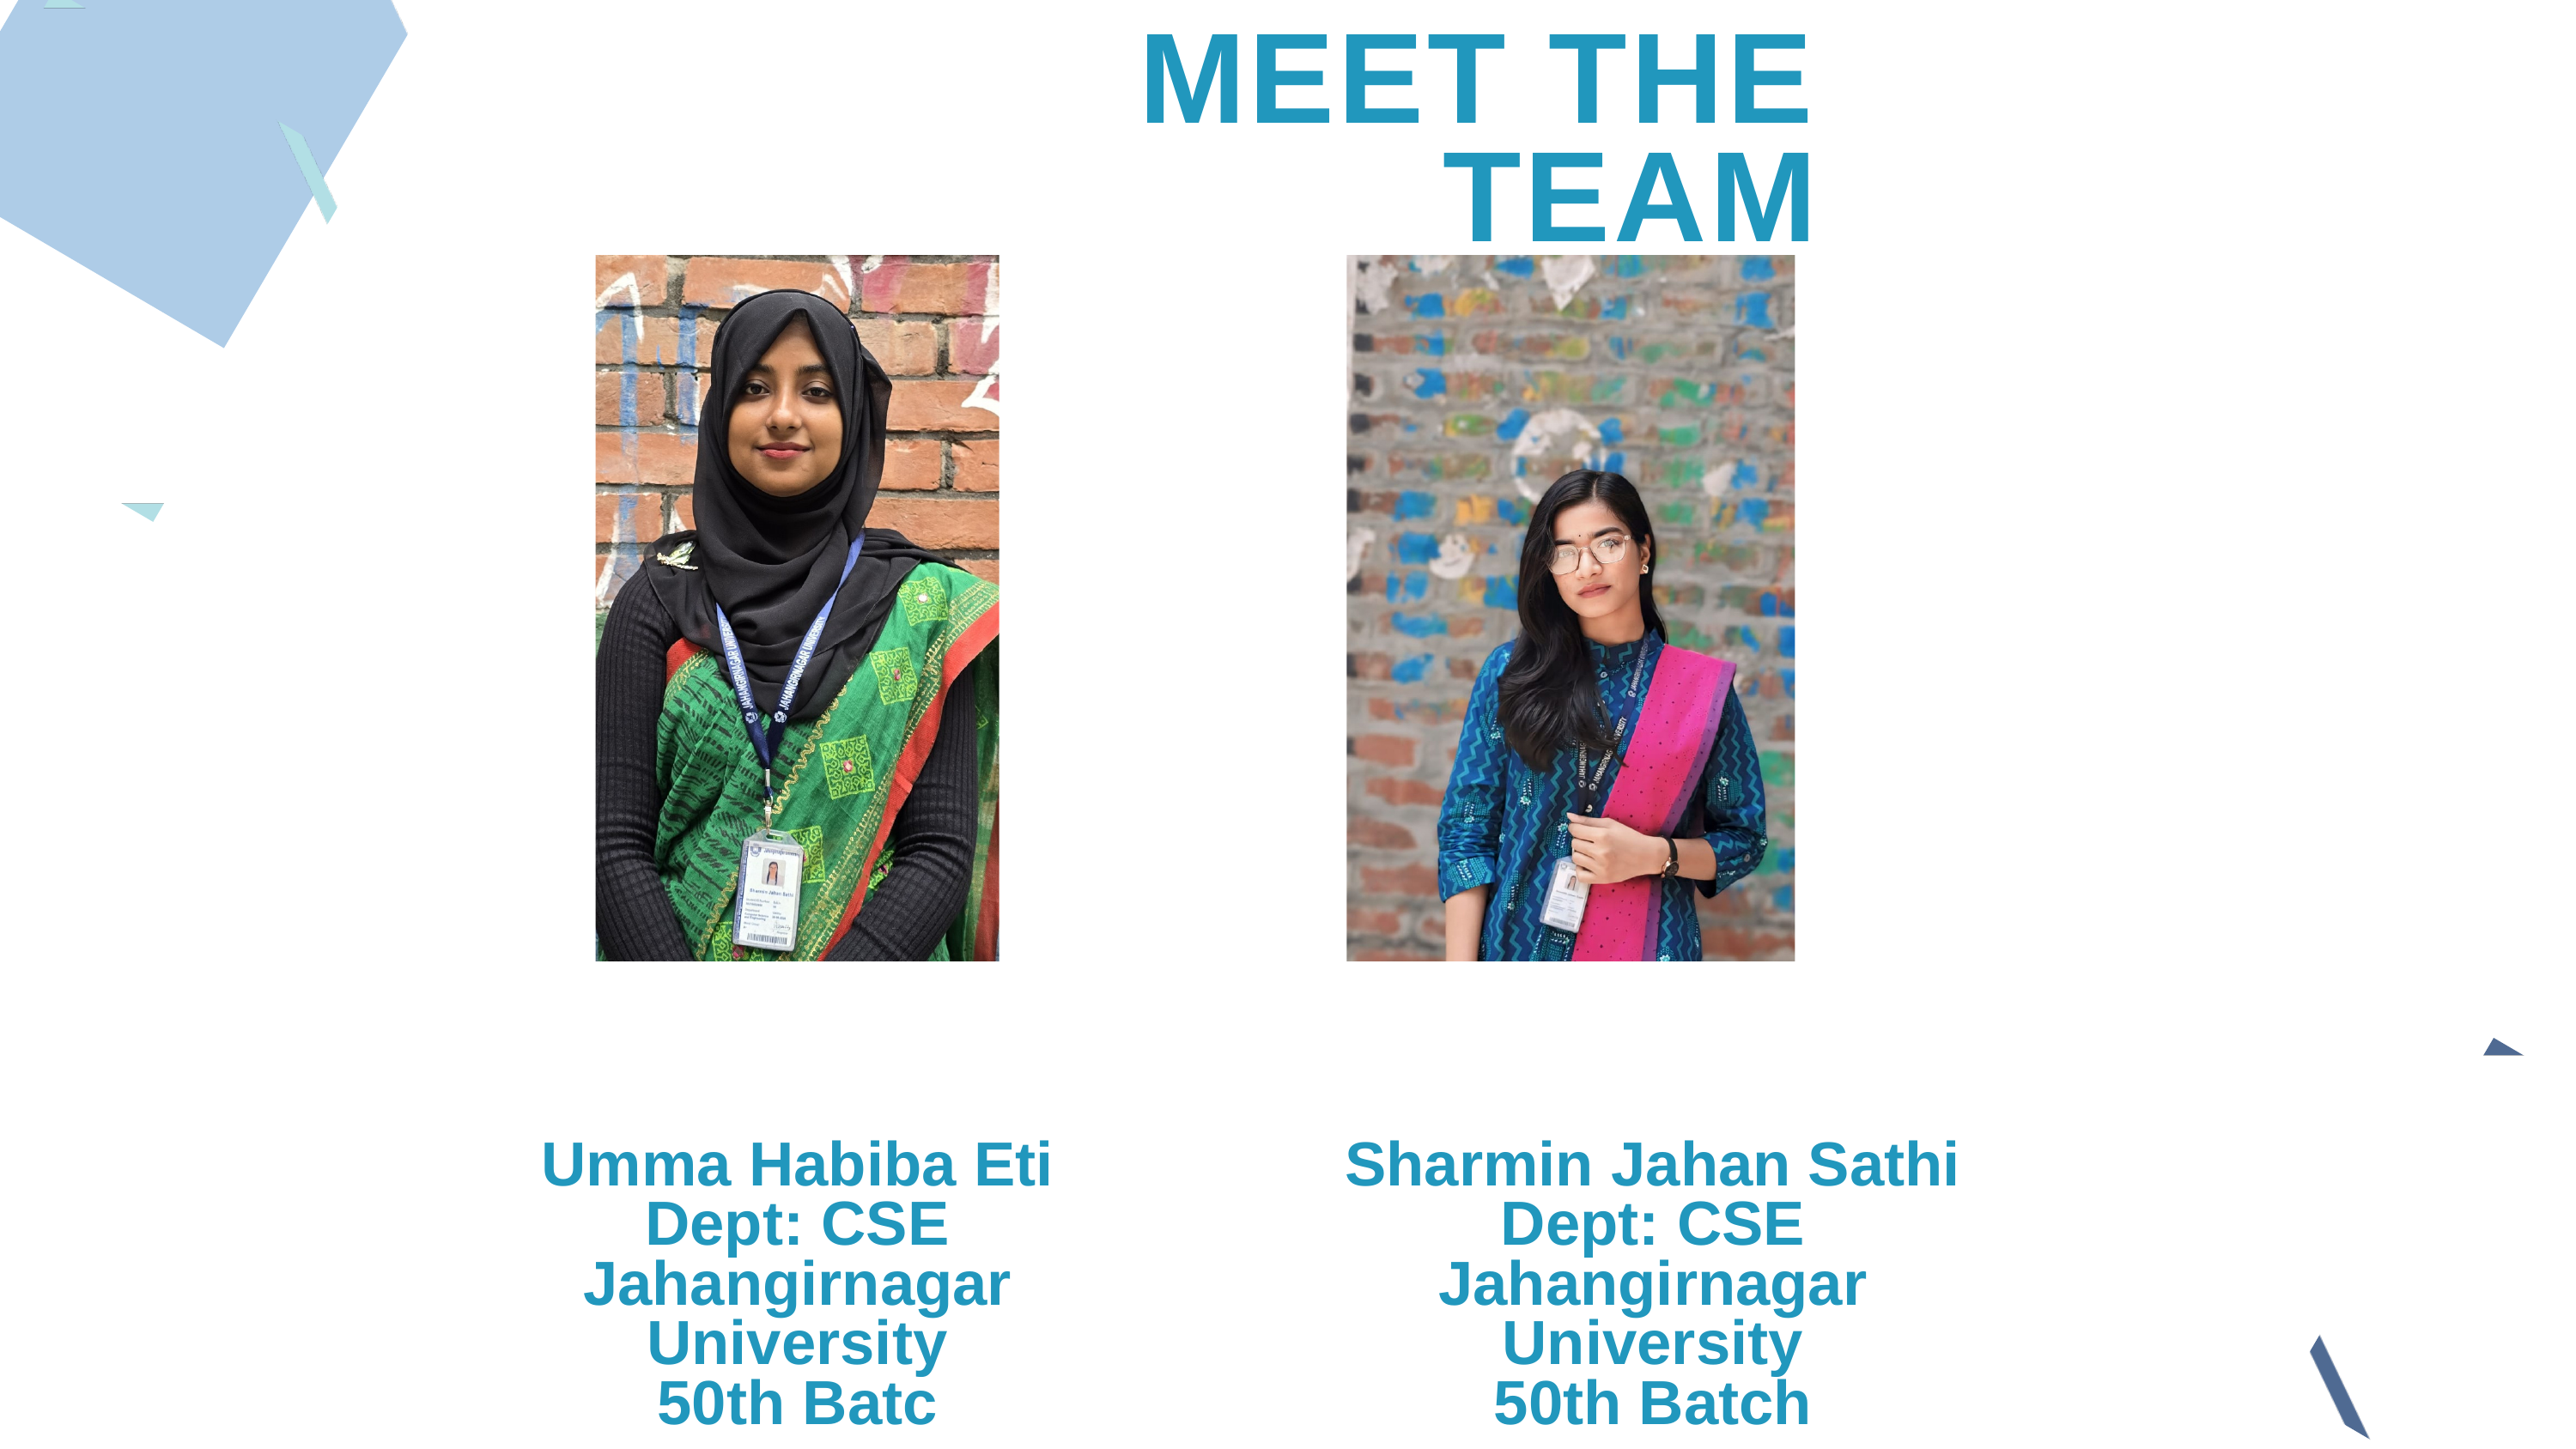

MEET THE TEAM

Umma Habiba Eti
Dept: CSE
Jahangirnagar University
50th Batc
Sharmin Jahan Sathi
Dept: CSE
Jahangirnagar University
50th Batch